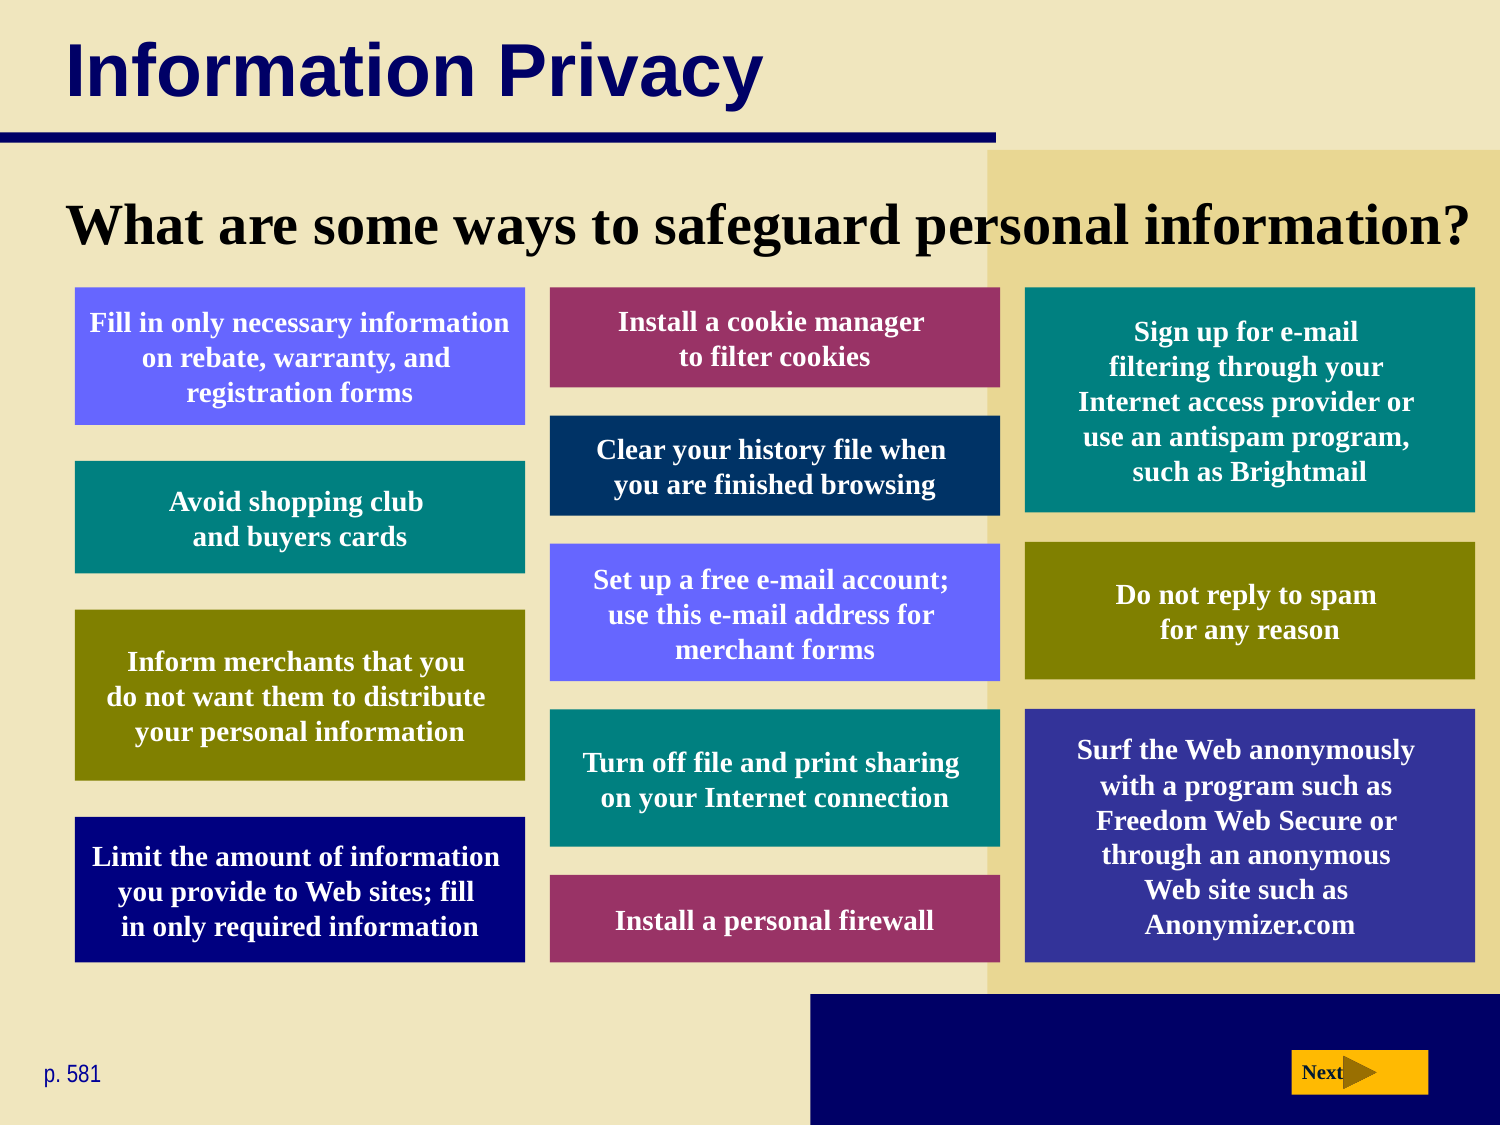

# Information Privacy
What are some ways to safeguard personal information?
Fill in only necessary information
on rebate, warranty, and
registration forms
Install a cookie manager
to filter cookies
Sign up for e-mail
filtering through your
Internet access provider or
use an antispam program,
such as Brightmail
Clear your history file when
you are finished browsing
Avoid shopping club
and buyers cards
Do not reply to spam
for any reason
Set up a free e-mail account;
use this e-mail address for
merchant forms
Inform merchants that you
do not want them to distribute
your personal information
Surf the Web anonymously
with a program such as
Freedom Web Secure or
through an anonymous
Web site such as
Anonymizer.com
Turn off file and print sharing
on your Internet connection
Limit the amount of information
you provide to Web sites; fill
in only required information
Install a personal firewall
p. 581

Next